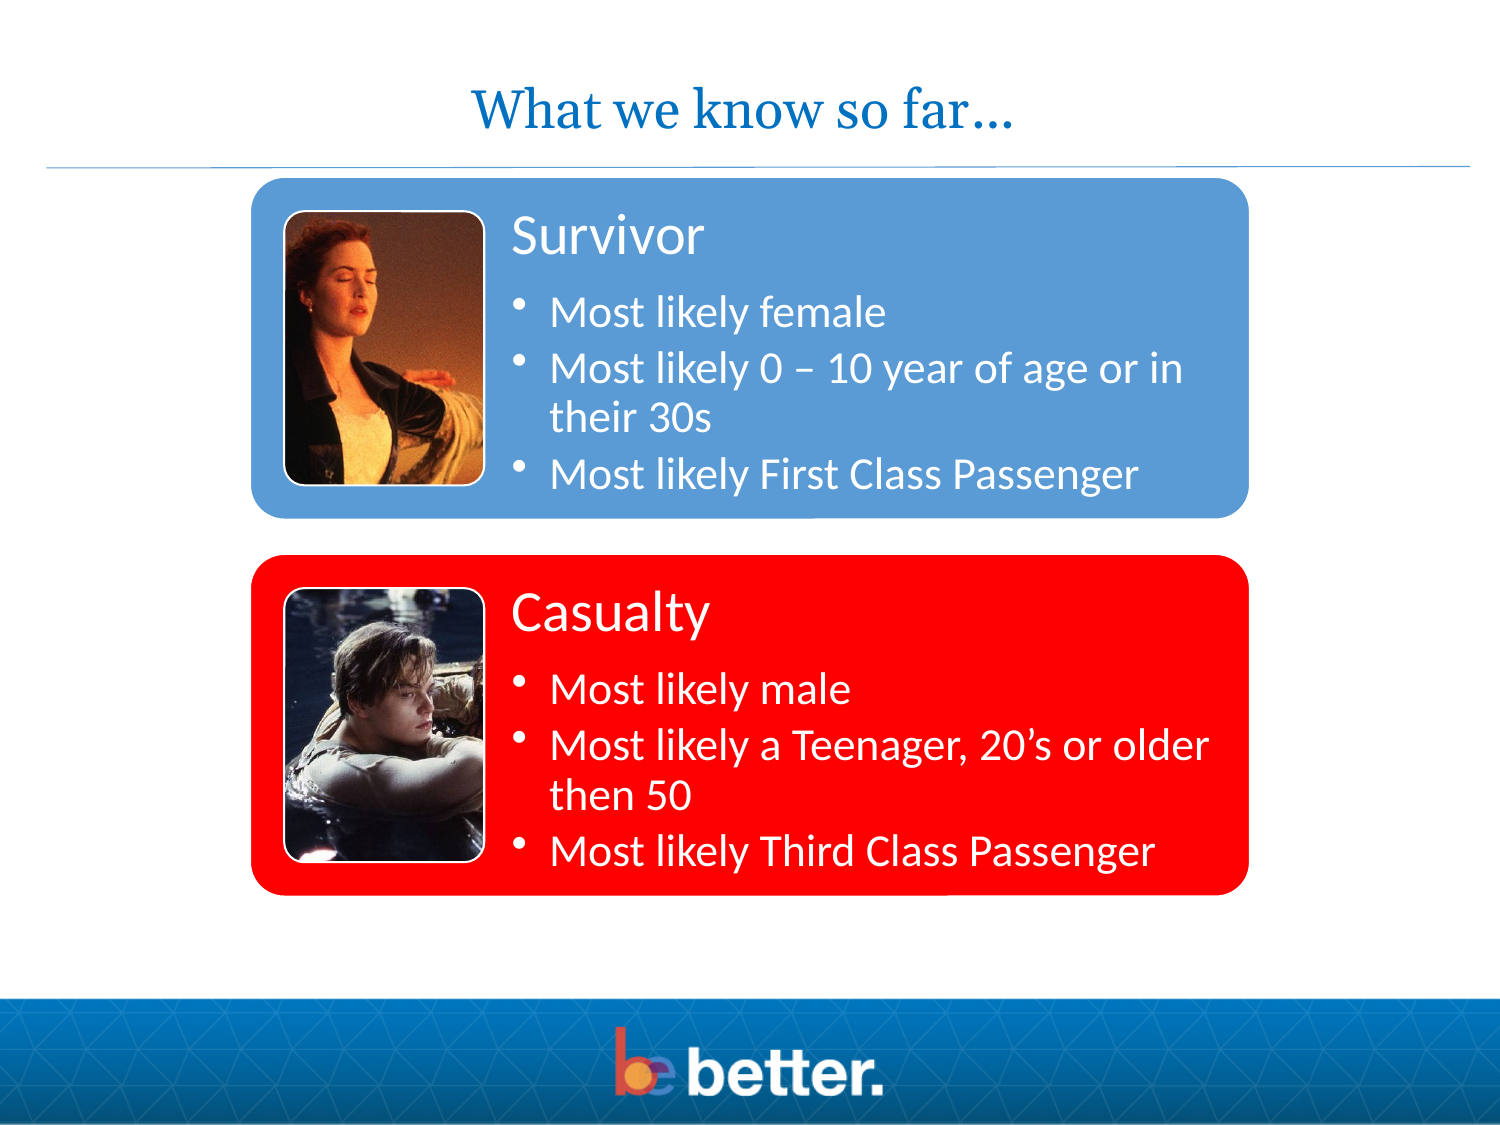

What we know so far…
Survivor
Most likely female
Most likely 0 – 10 year of age or in their 30s
Most likely First Class Passenger
Casualty
Most likely male
Most likely a Teenager, 20’s or older then 50
Most likely Third Class Passenger